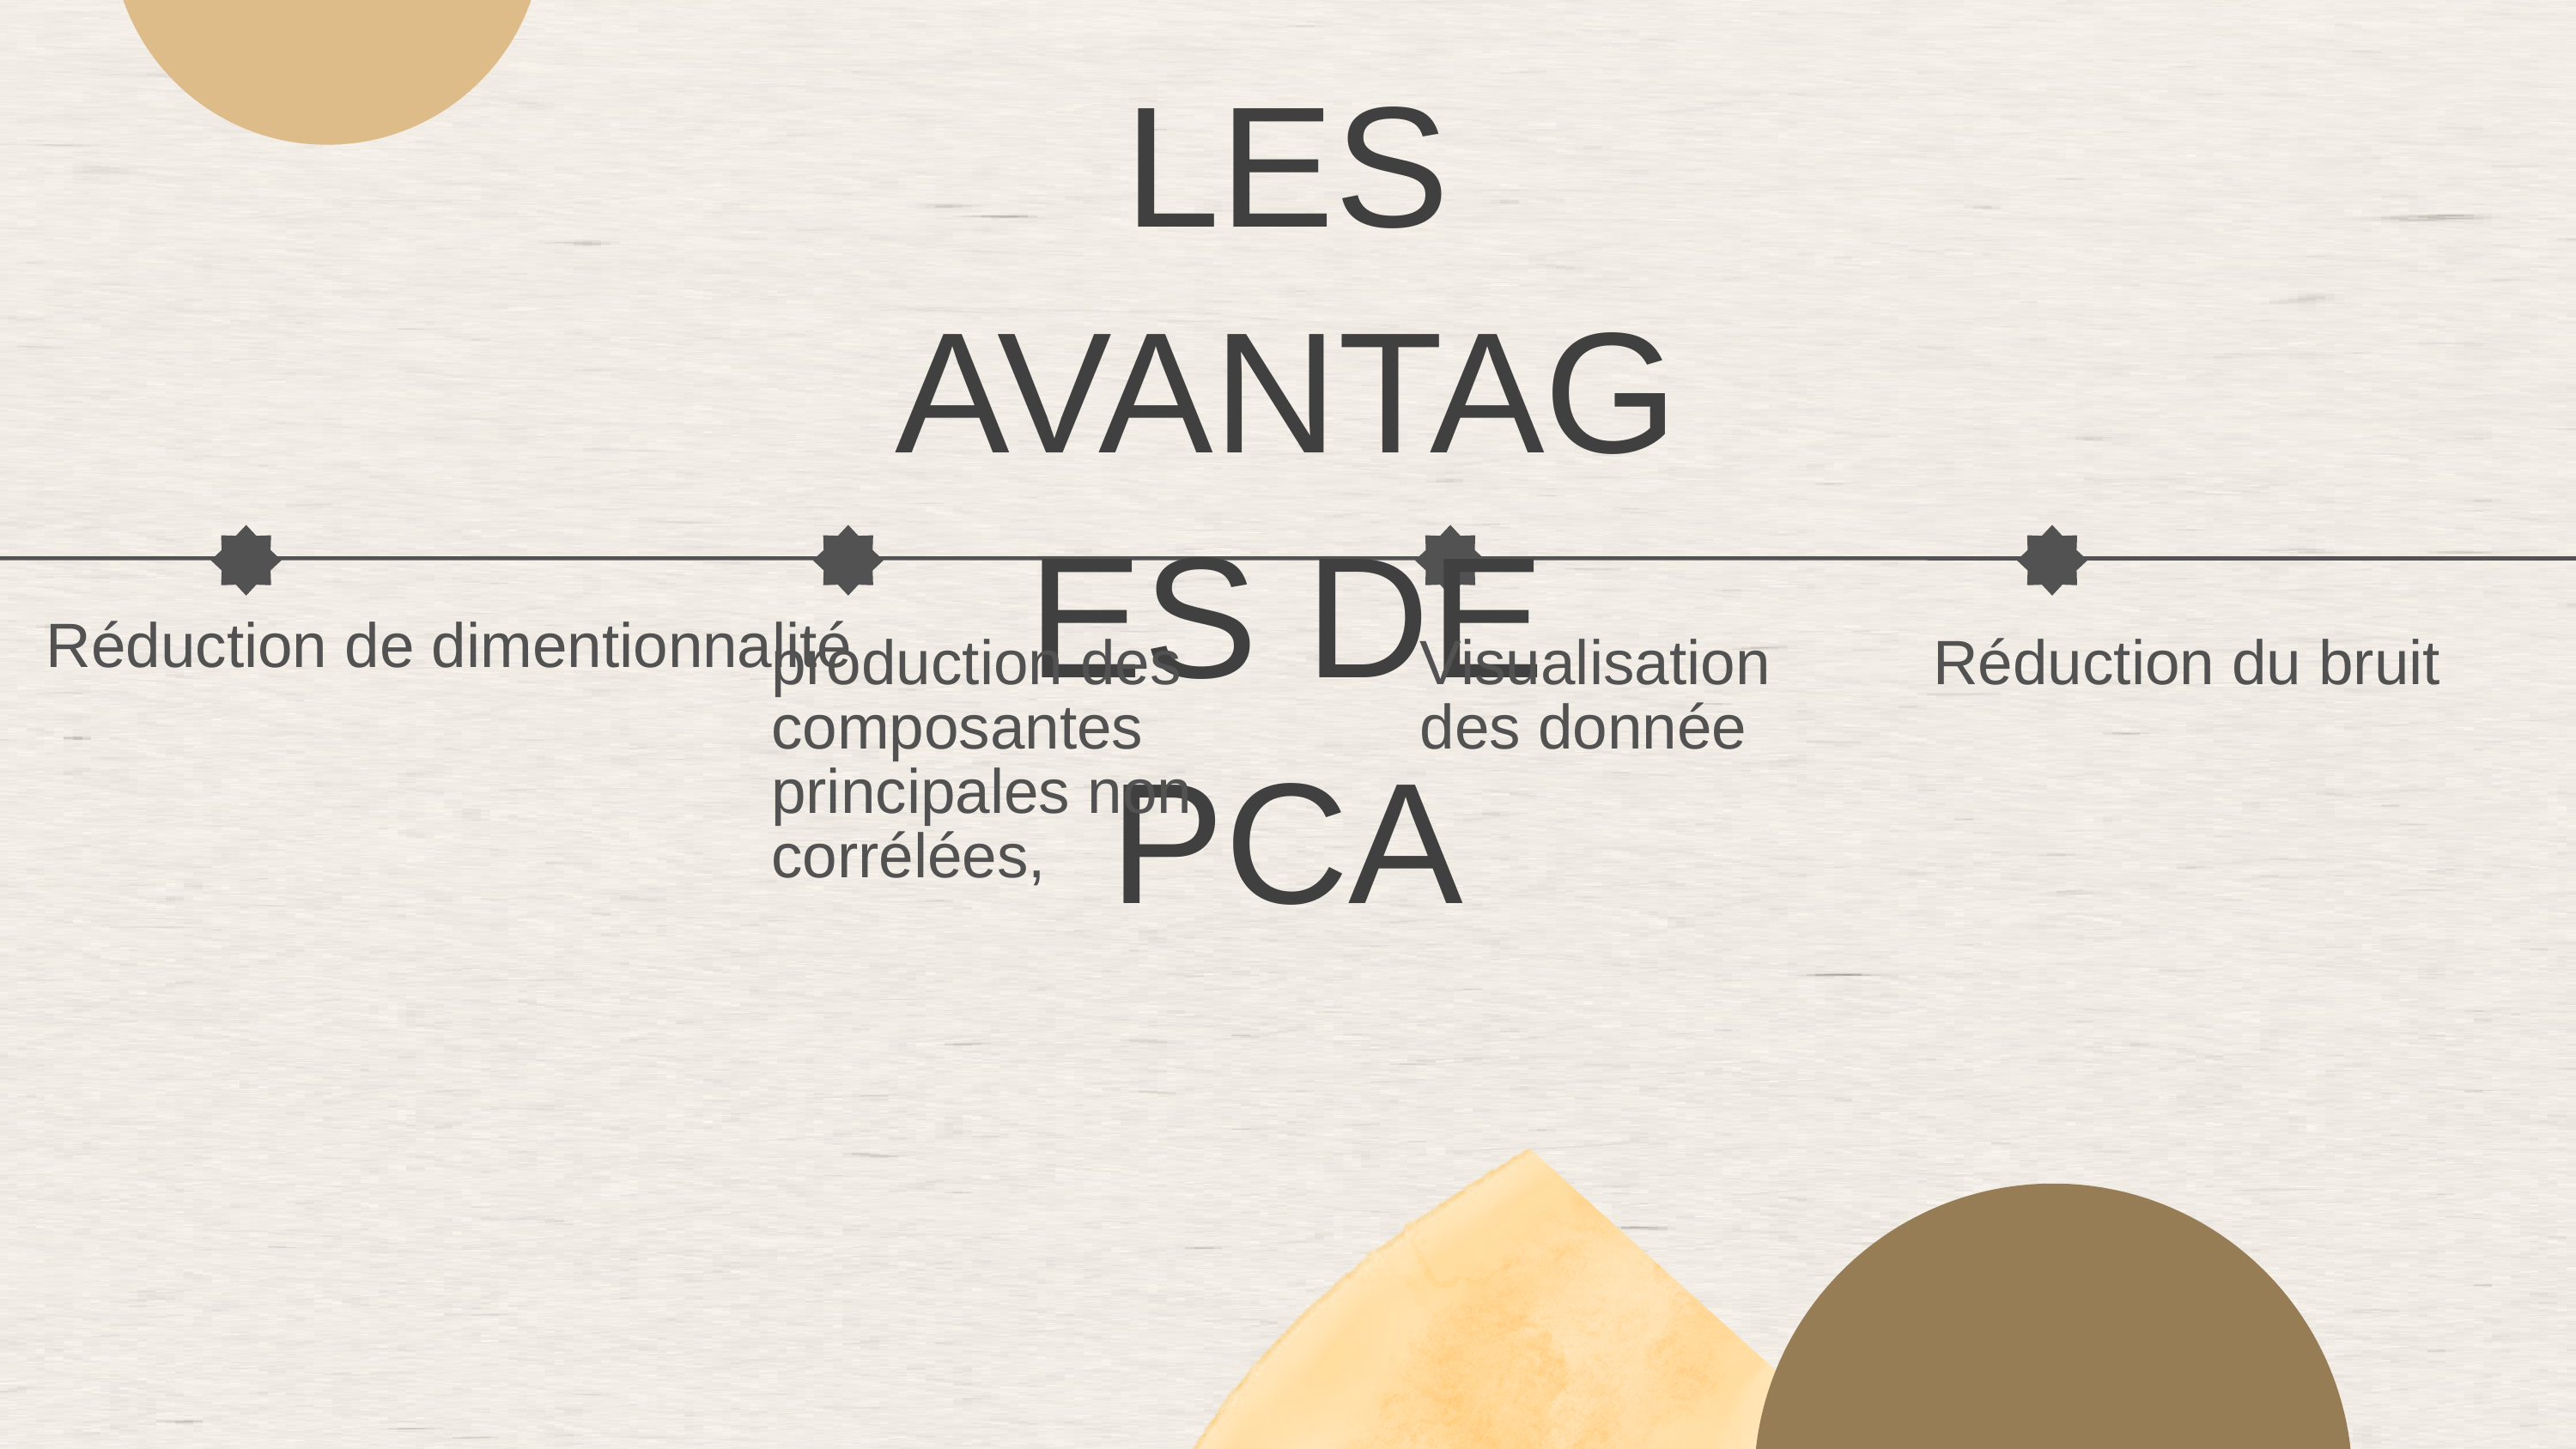

LES AVANTAGES DE PCA

Réduction de dimentionnalité
production des composantes principales non corrélées,
Visualisation des donnée
Réduction du bruit